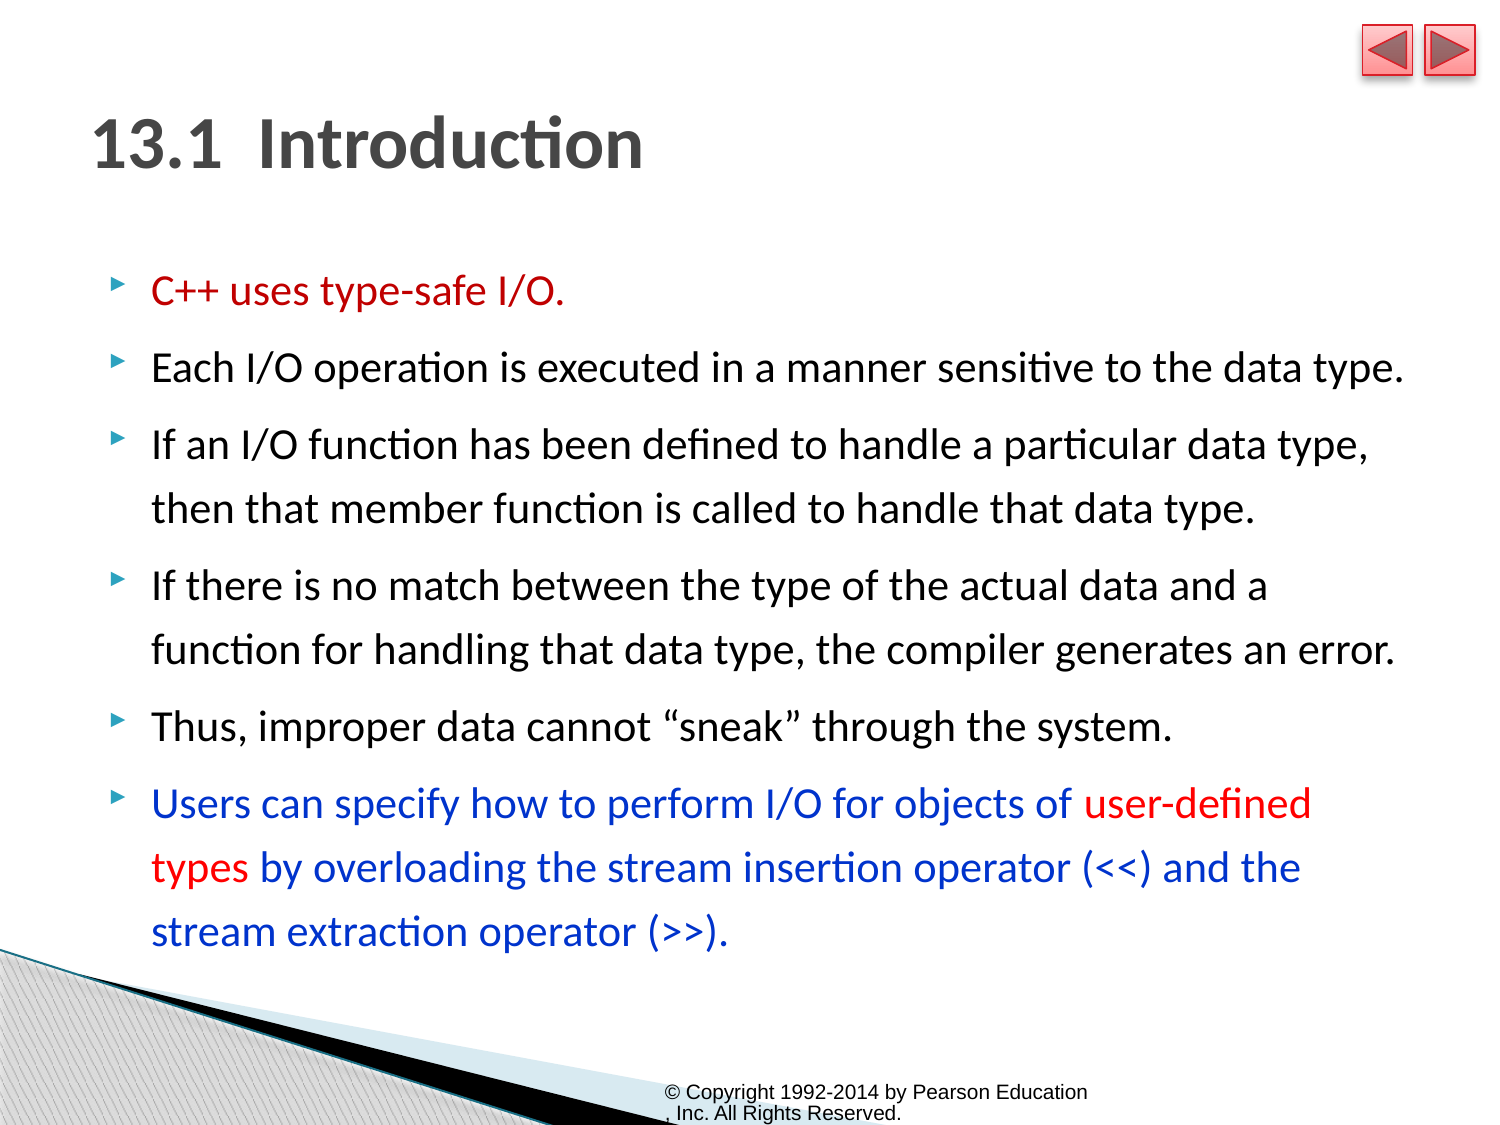

# 13.1  Introduction
C++ uses type-safe I/O.
Each I/O operation is executed in a manner sensitive to the data type.
If an I/O function has been defined to handle a particular data type, then that member function is called to handle that data type.
If there is no match between the type of the actual data and a function for handling that data type, the compiler generates an error.
Thus, improper data cannot “sneak” through the system.
Users can specify how to perform I/O for objects of user-defined types by overloading the stream insertion operator (<<) and the stream extraction operator (>>).
© Copyright 1992-2014 by Pearson Education, Inc. All Rights Reserved.